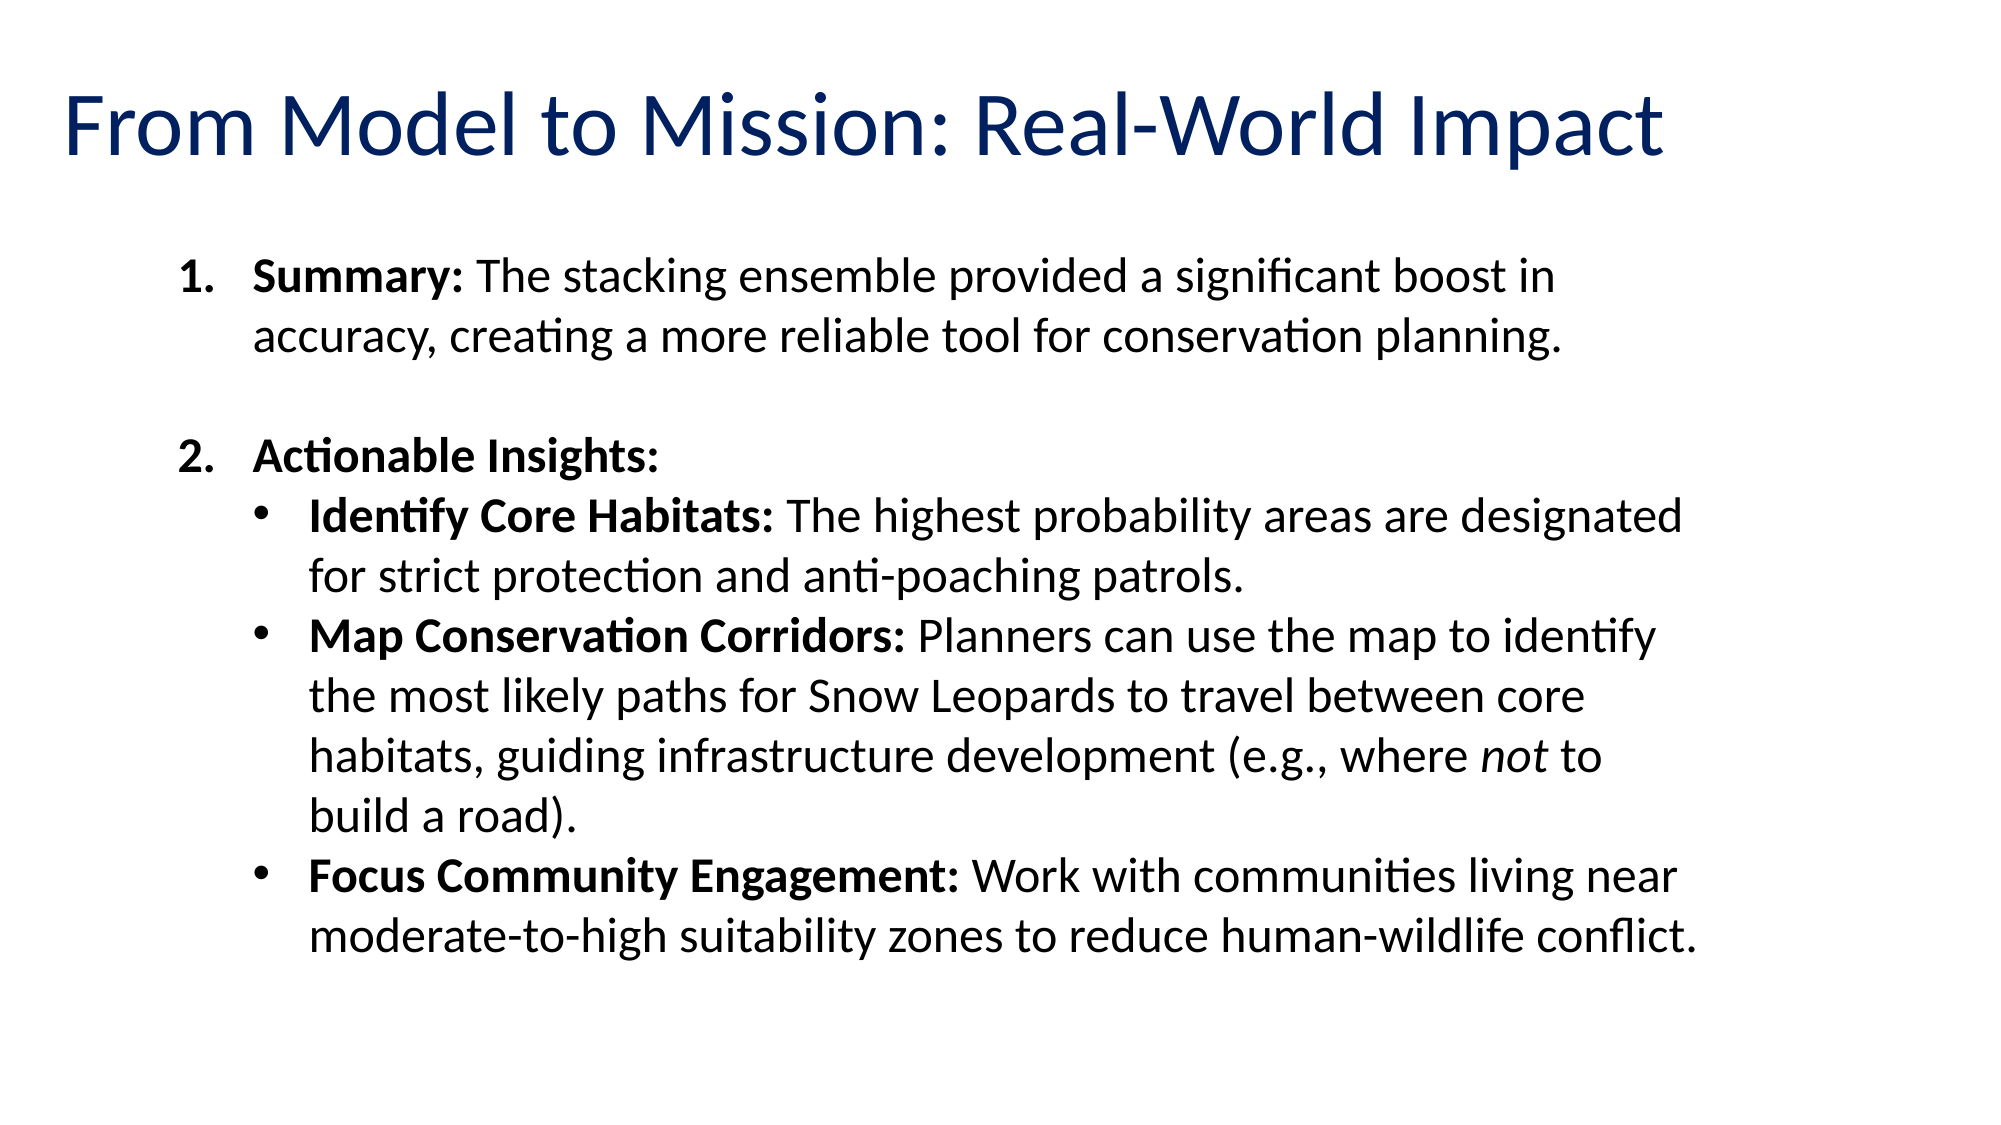

# From Model to Mission: Real-World Impact
Summary: The stacking ensemble provided a significant boost in accuracy, creating a more reliable tool for conservation planning.

Actionable Insights:
Identify Core Habitats: The highest probability areas are designated for strict protection and anti-poaching patrols.
Map Conservation Corridors: Planners can use the map to identify the most likely paths for Snow Leopards to travel between core habitats, guiding infrastructure development (e.g., where not to build a road).
Focus Community Engagement: Work with communities living near moderate-to-high suitability zones to reduce human-wildlife conflict.